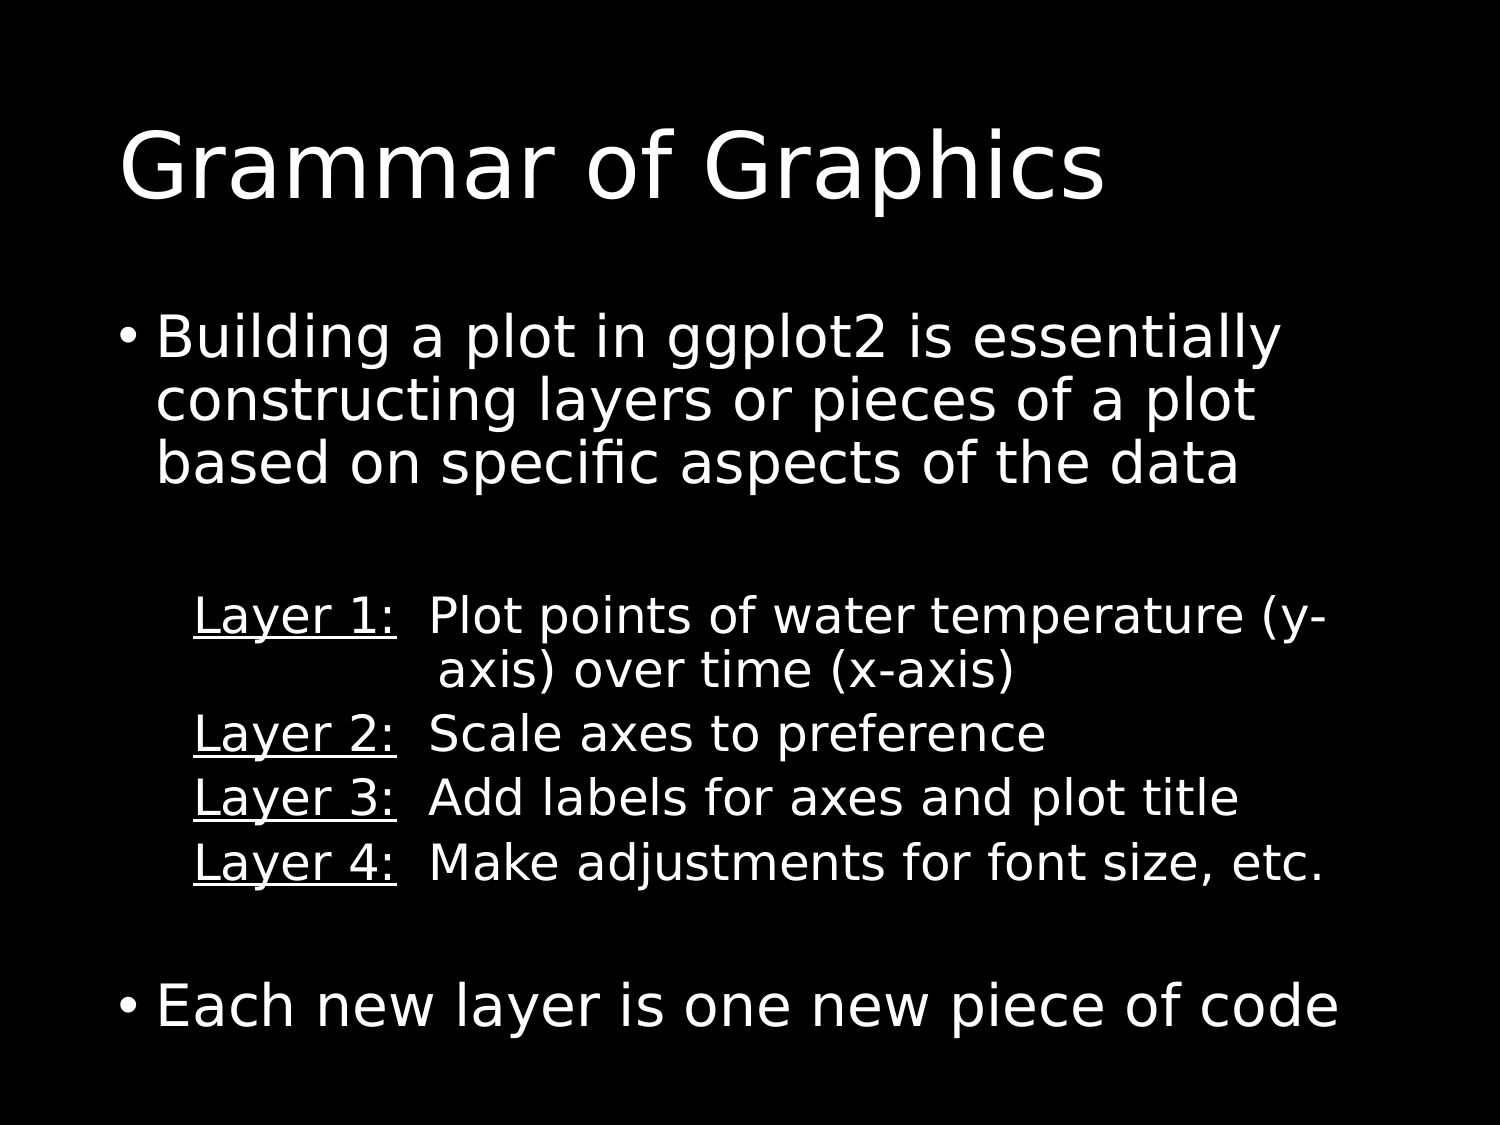

# Grammar of Graphics
Building a plot in ggplot2 is essentially constructing layers or pieces of a plot based on specific aspects of the data

Layer 1:  Plot points of water temperature (y-axis) over time (x-axis)
Layer 2:  Scale axes to preference
Layer 3:  Add labels for axes and plot title
Layer 4:  Make adjustments for font size, etc.

Each new layer is one new piece of code